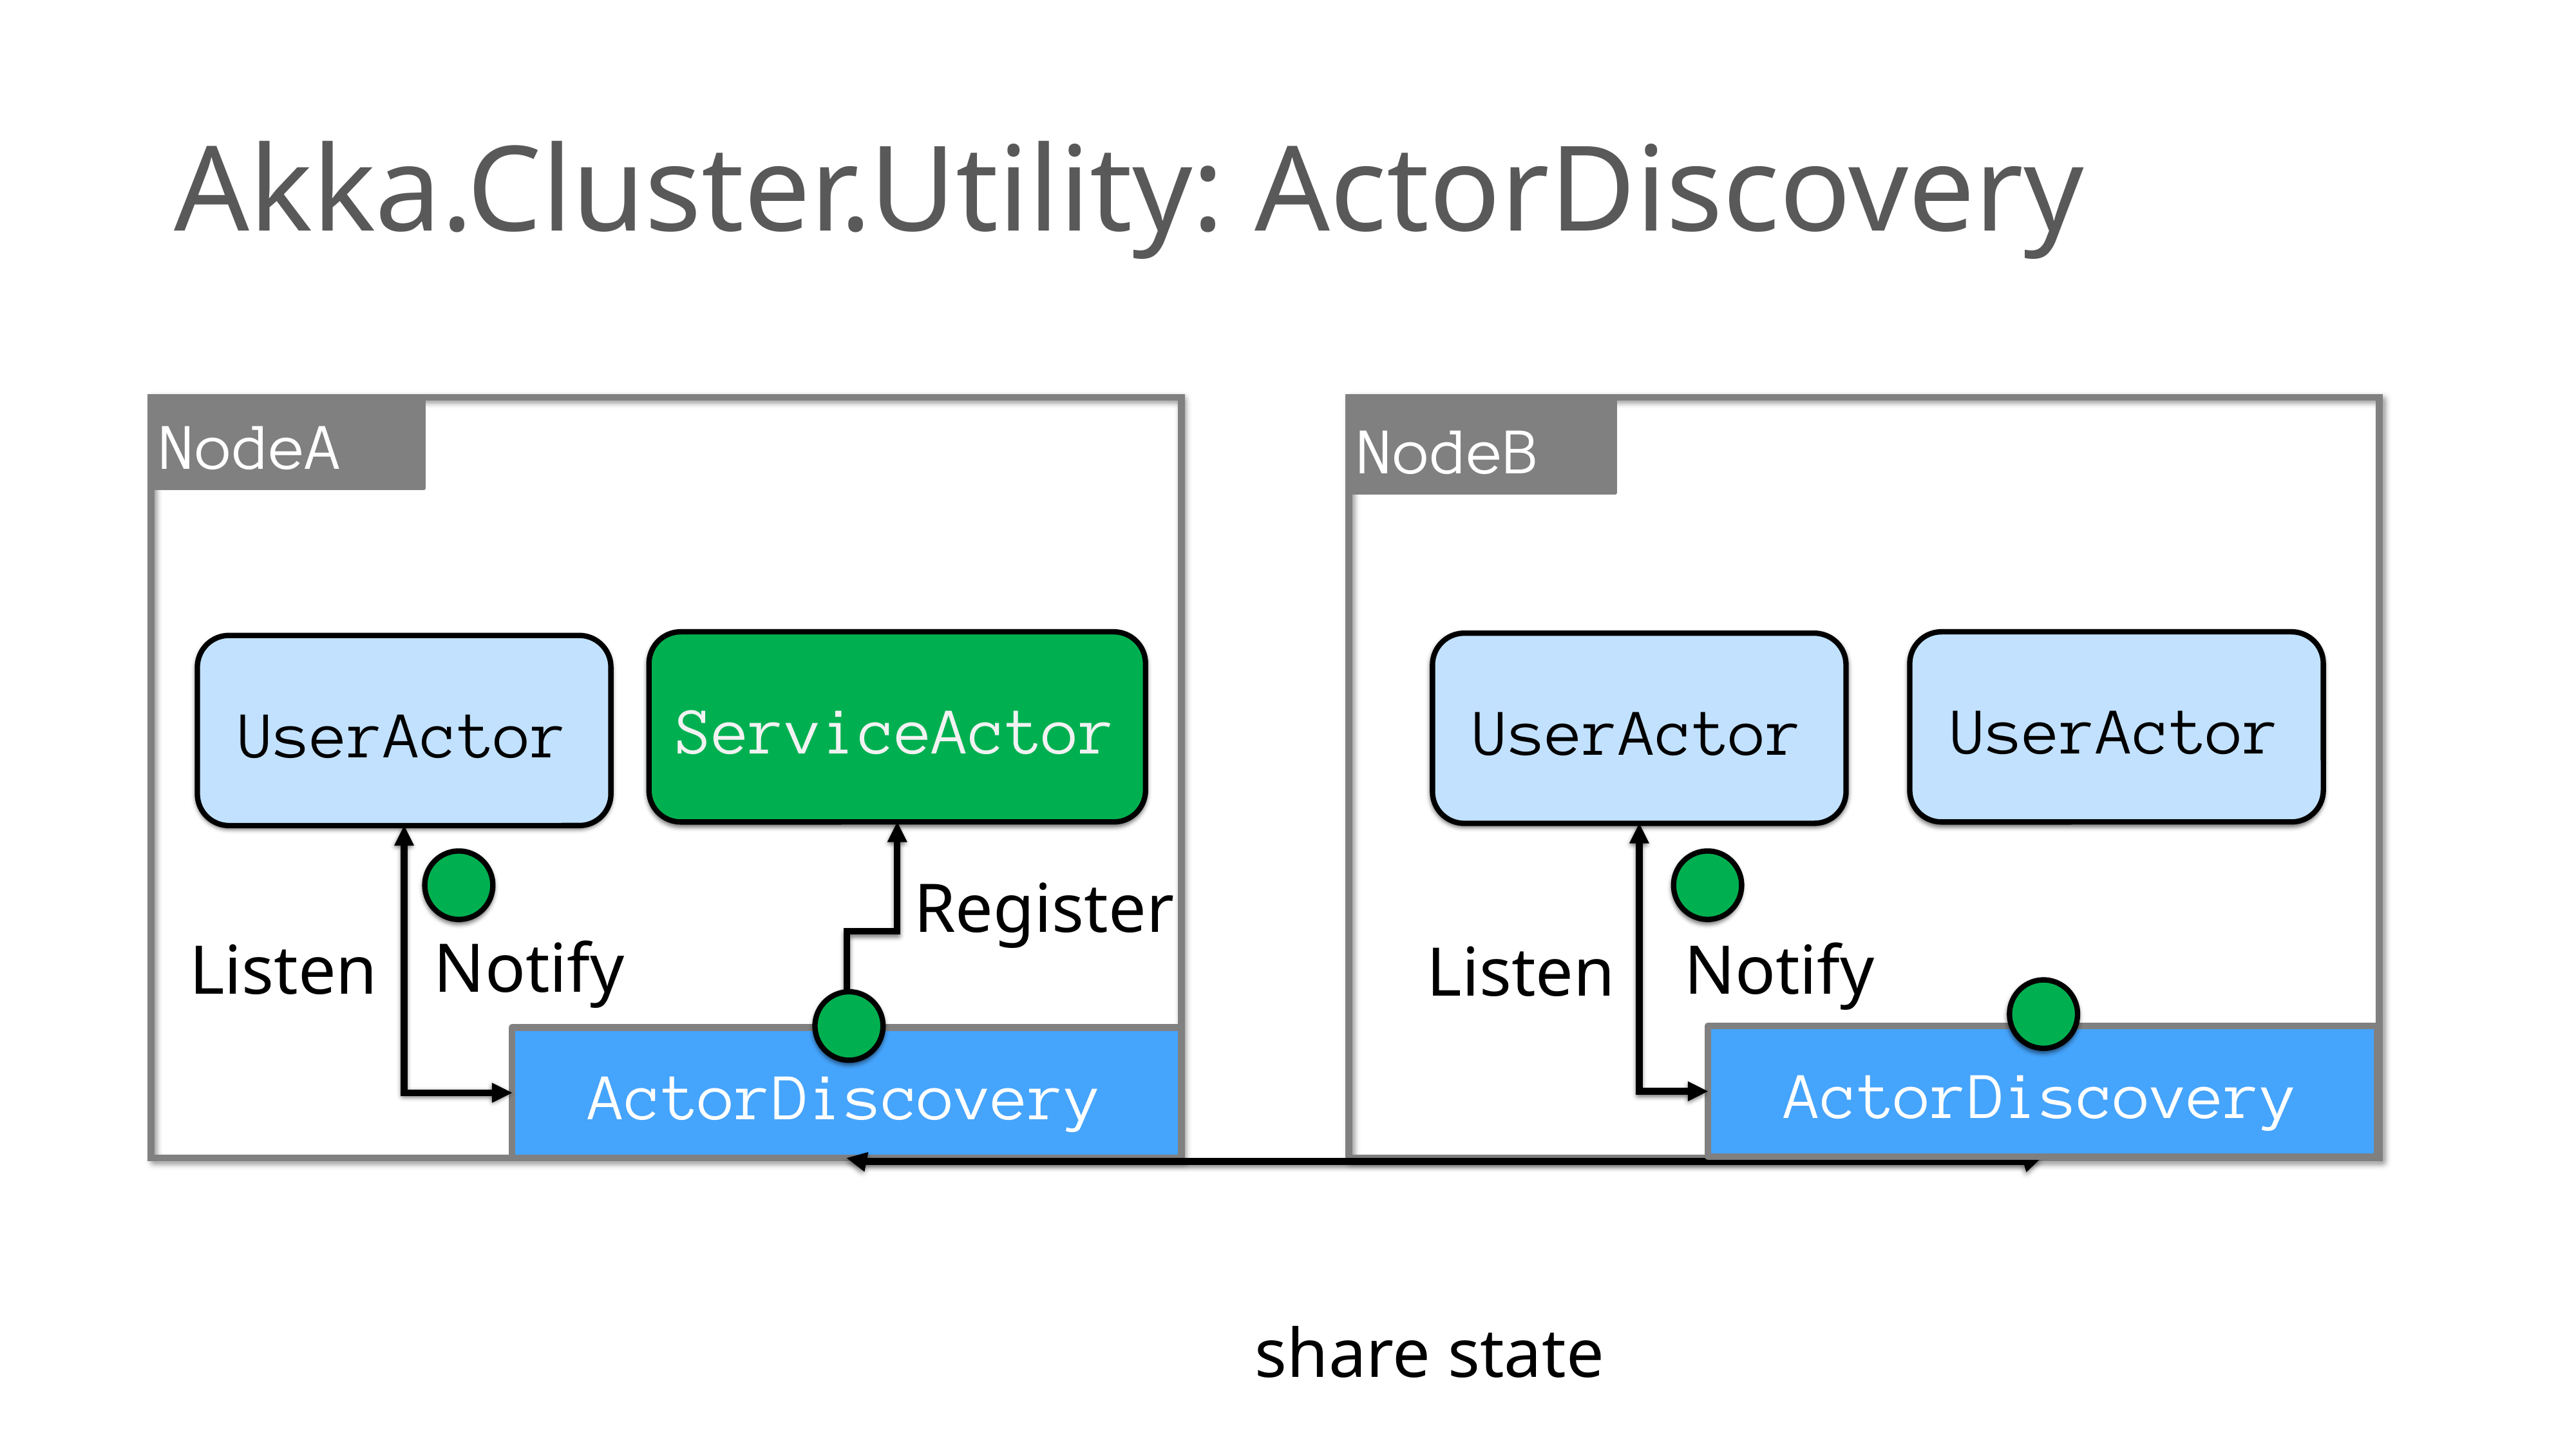

Akka.Cluster.Utility: ActorDiscovery

NodeA

NodeB
ServiceActor
UserActor
UserActor
UserActor

Register
Notify
Listen
Notify
Listen

ActorDiscovery
ActorDiscovery
share state